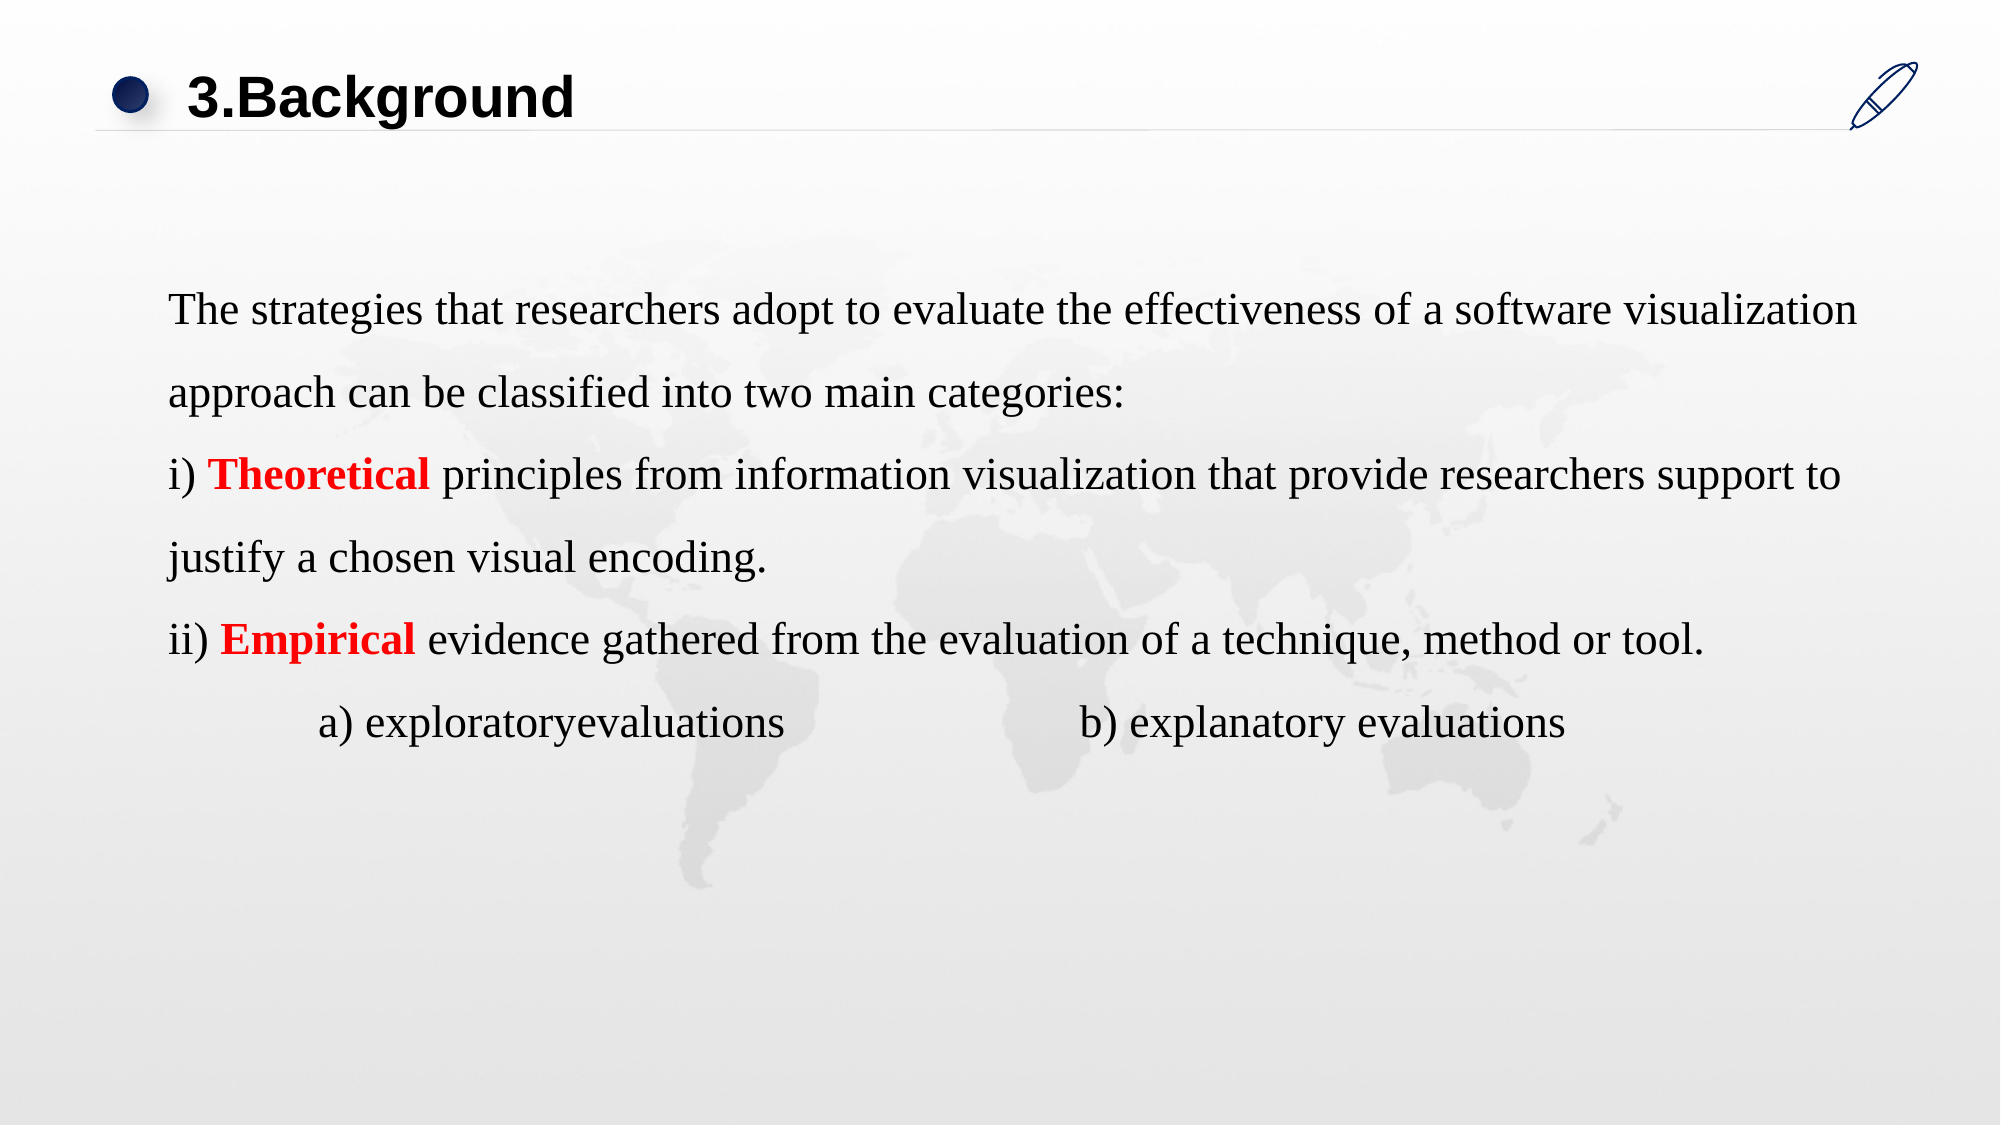

3.Background

The strategies that researchers adopt to evaluate the effectiveness of a software visualization approach can be classified into two main categories:
i) Theoretical principles from information visualization that provide researchers support to justify a chosen visual encoding.
ii) Empirical evidence gathered from the evaluation of a technique, method or tool.
	a) exploratoryevaluations		 b) explanatory evaluations